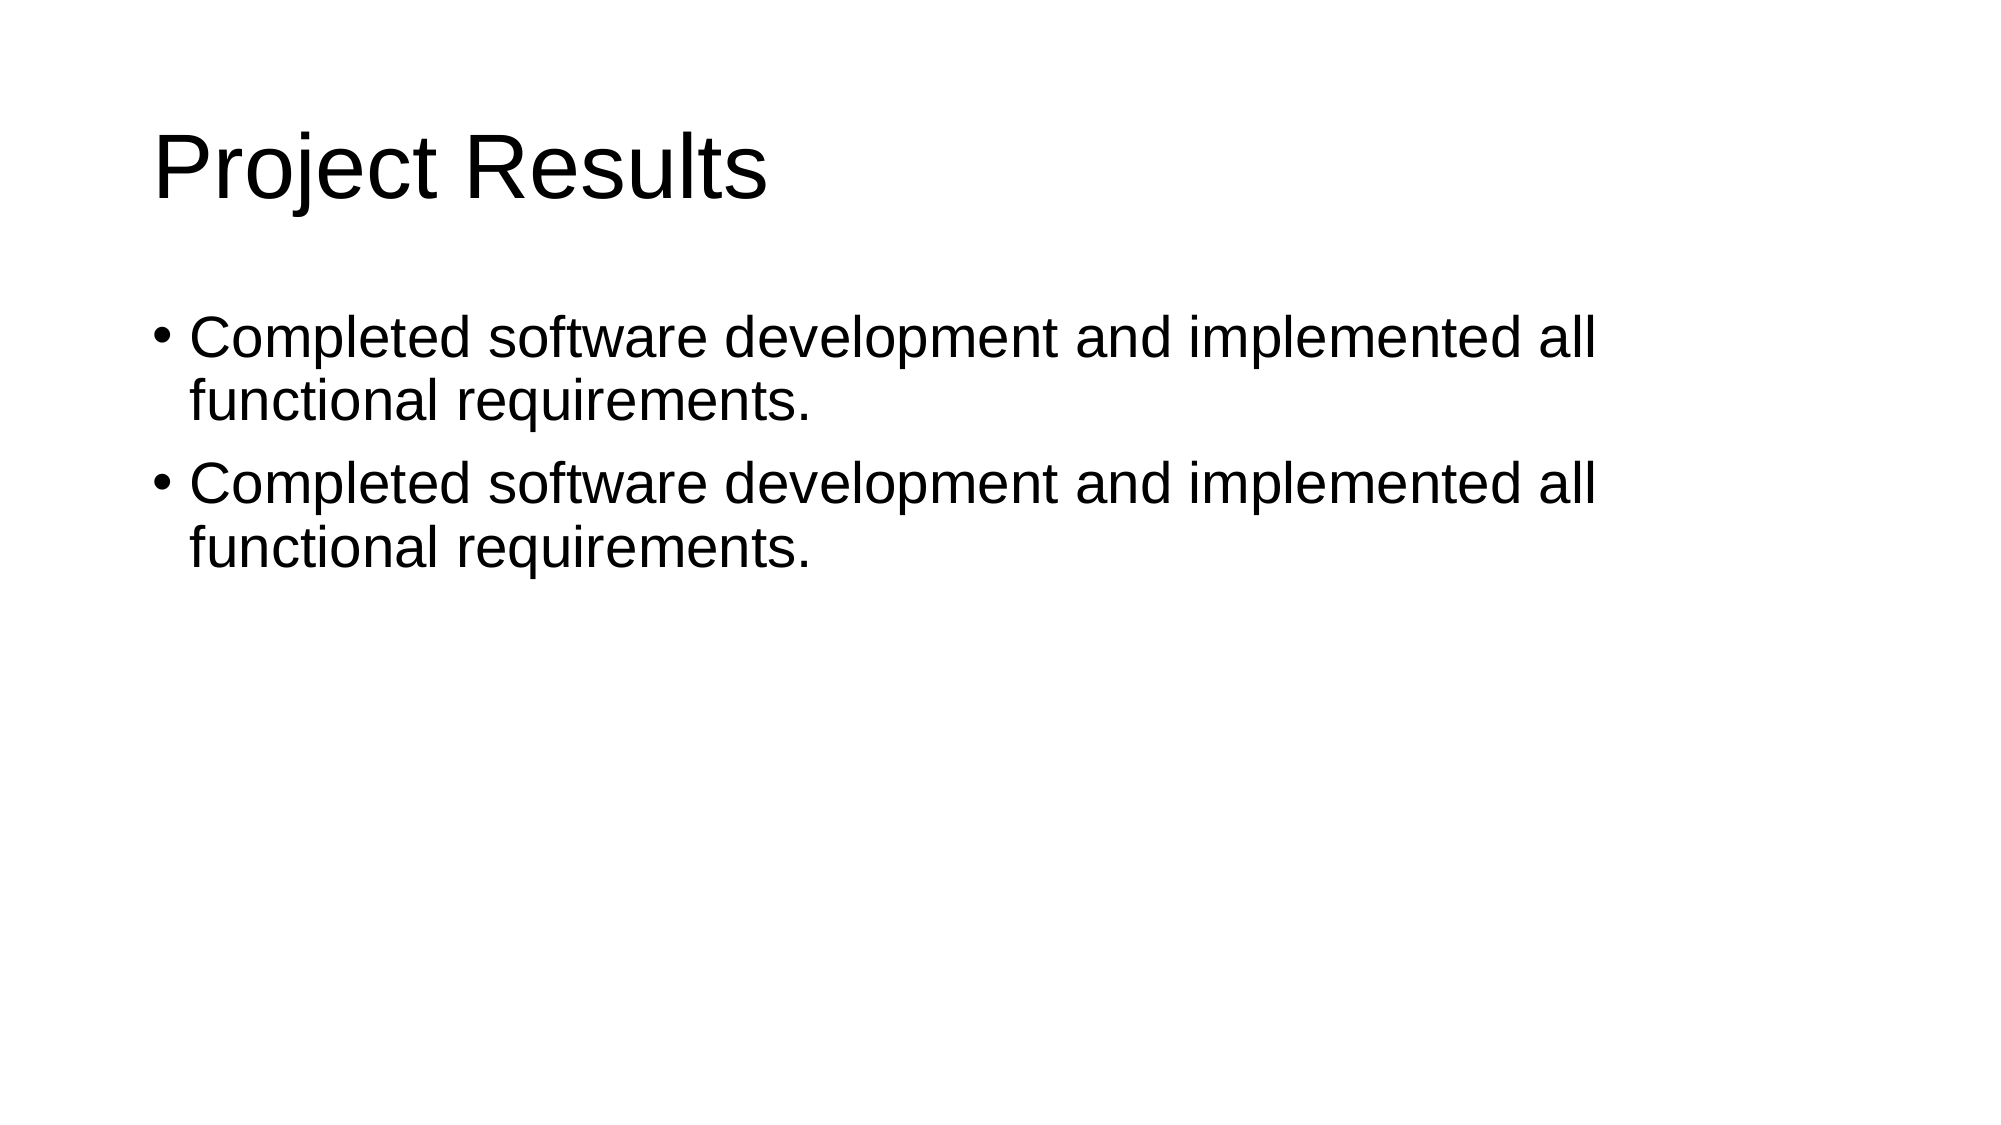

# Project Results
Completed software development and implemented all functional requirements.
Completed software development and implemented all functional requirements.